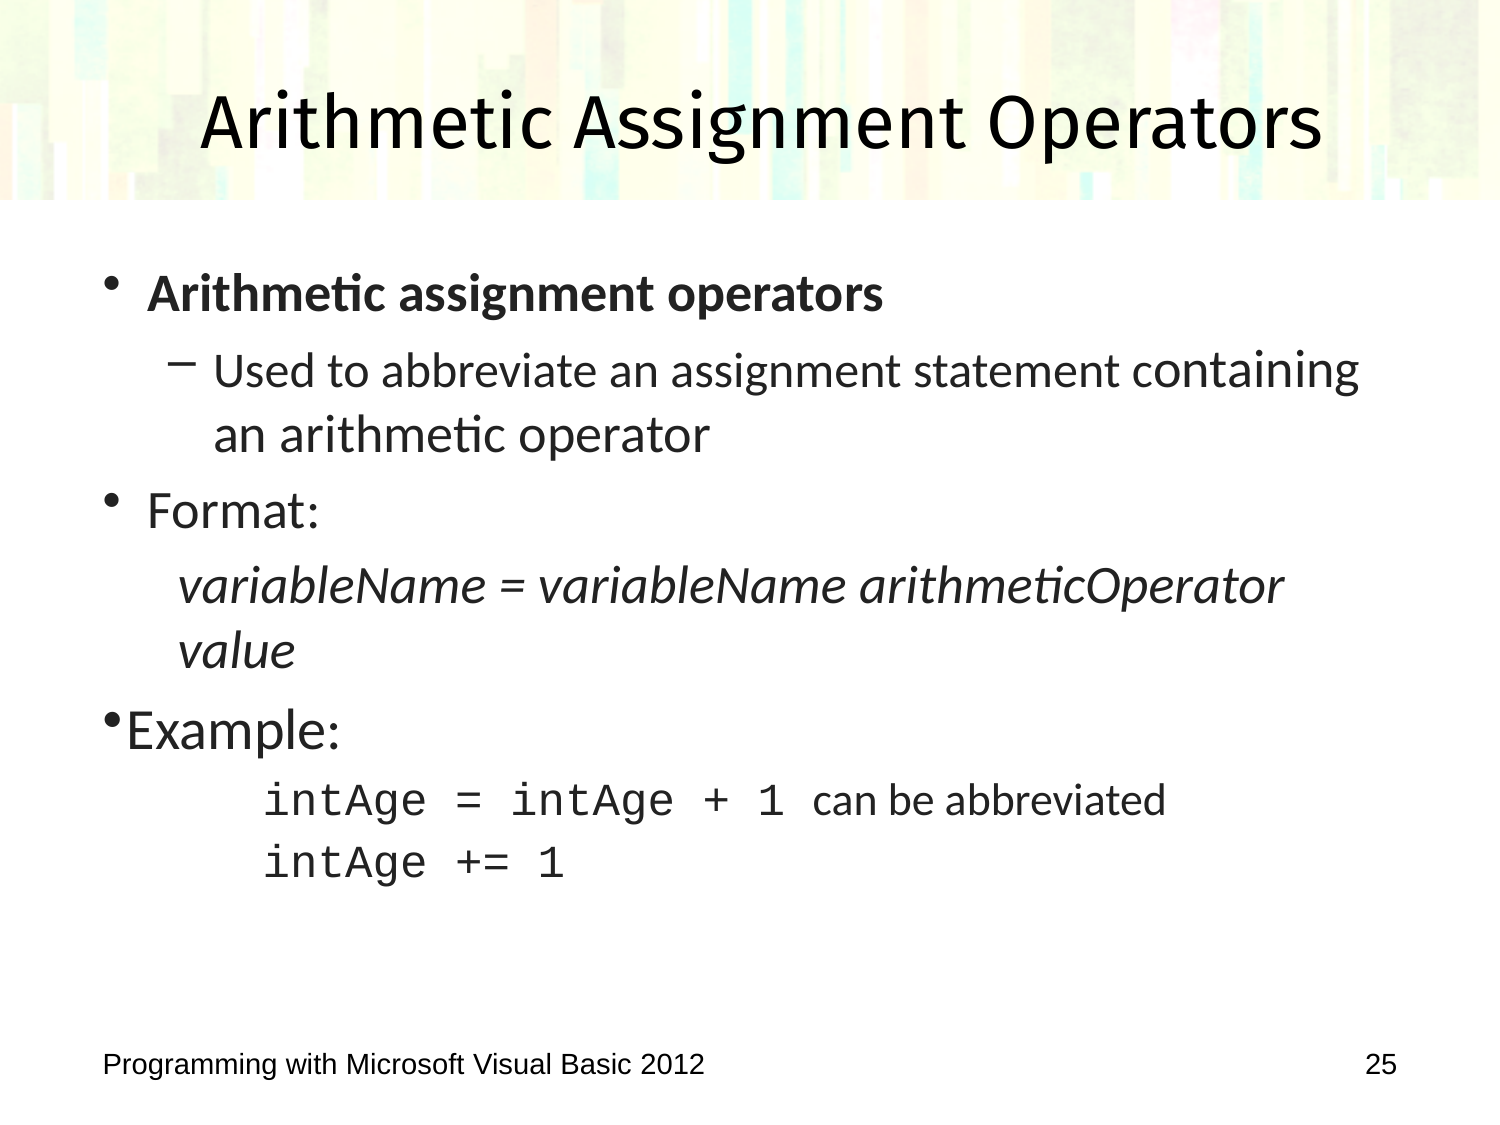

# Arithmetic Assignment Operators
Arithmetic assignment operators
Used to abbreviate an assignment statement containing an arithmetic operator
Format:
variableName = variableName arithmeticOperator value
Example:
 intAge = intAge + 1 can be abbreviated
 intAge += 1
Programming with Microsoft Visual Basic 2012
25